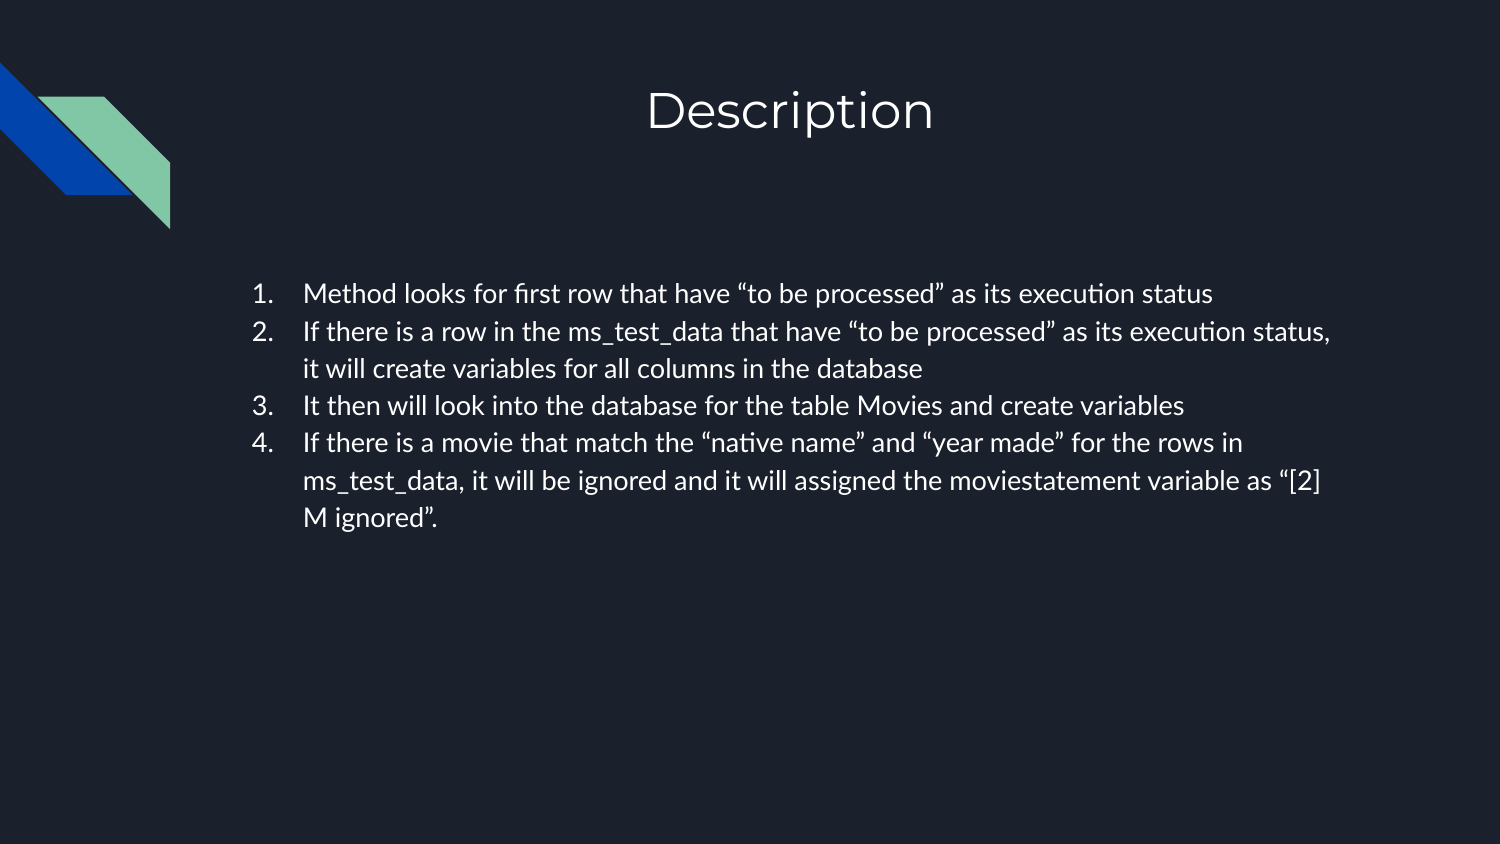

# Description
Method looks for first row that have “to be processed” as its execution status
If there is a row in the ms_test_data that have “to be processed” as its execution status, it will create variables for all columns in the database
It then will look into the database for the table Movies and create variables
If there is a movie that match the “native name” and “year made” for the rows in ms_test_data, it will be ignored and it will assigned the moviestatement variable as “[2] M ignored”.